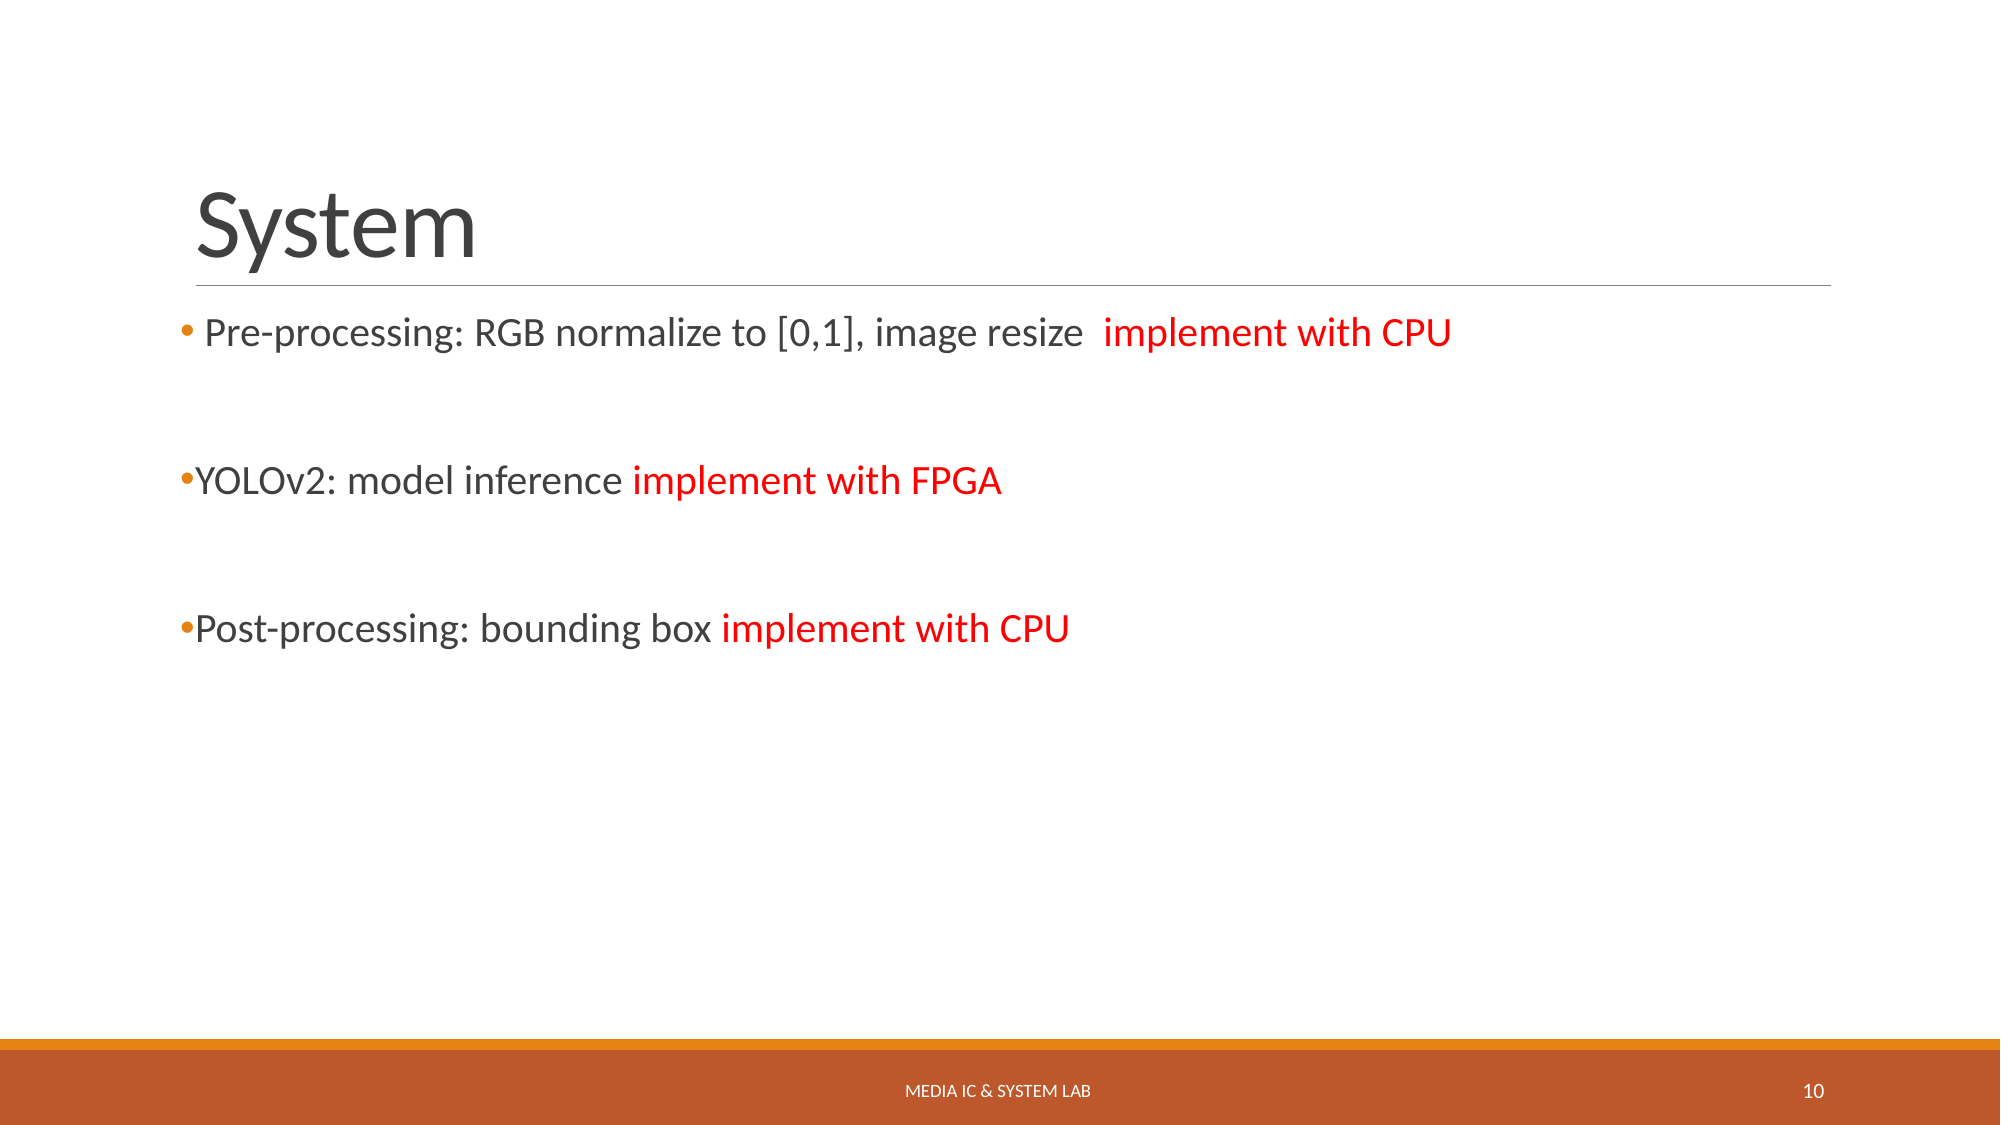

# System
 Pre-processing: RGB normalize to [0,1], image resize  implement with CPU

YOLOv2: model inference implement with FPGA

Post-processing: bounding box implement with CPU
Media IC & System Lab
10